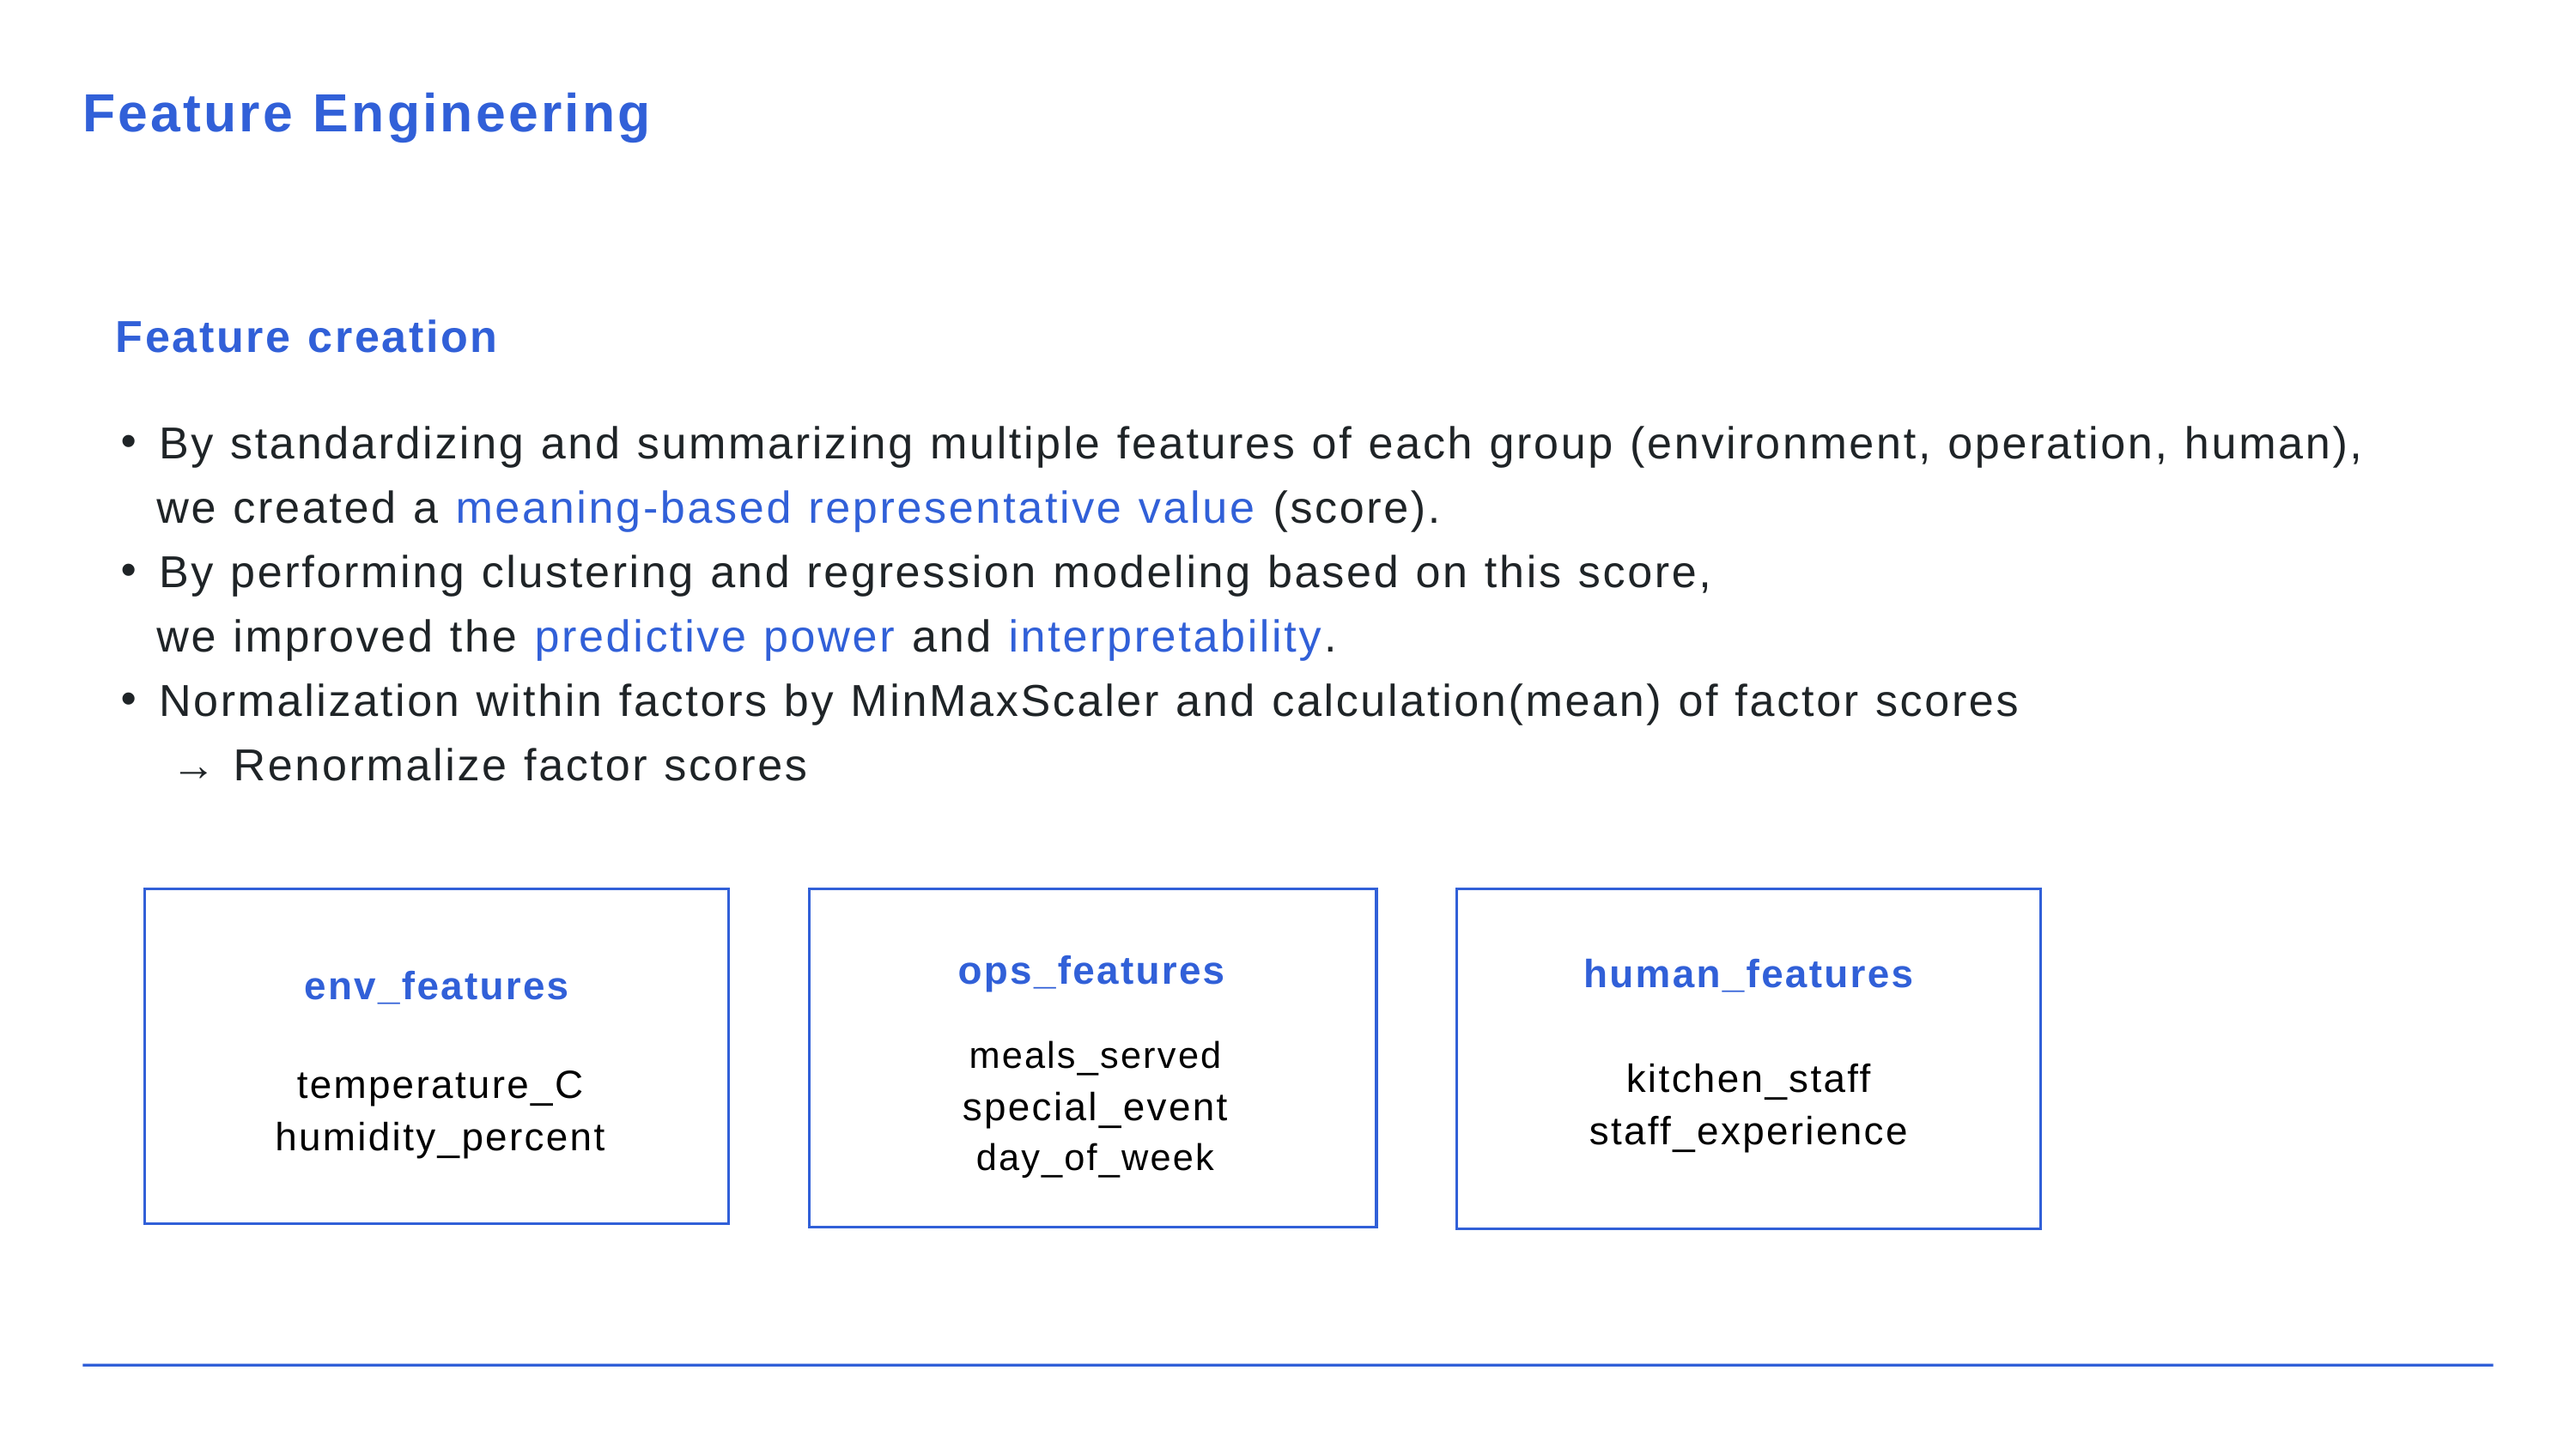

Feature Engineering
Feature creation
By standardizing and summarizing multiple features of each group (environment, operation, human),
     we created a meaning-based representative value (score).
By performing clustering and regression modeling based on this score,
     we improved the predictive power and interpretability.
Normalization within factors by MinMaxScaler and calculation(mean) of factor scores
      → Renormalize factor scores

ops_features
human_features
env_features
meals_served
special_event
day_of_week
temperature_C
humidity_percent
kitchen_staff
staff_experience